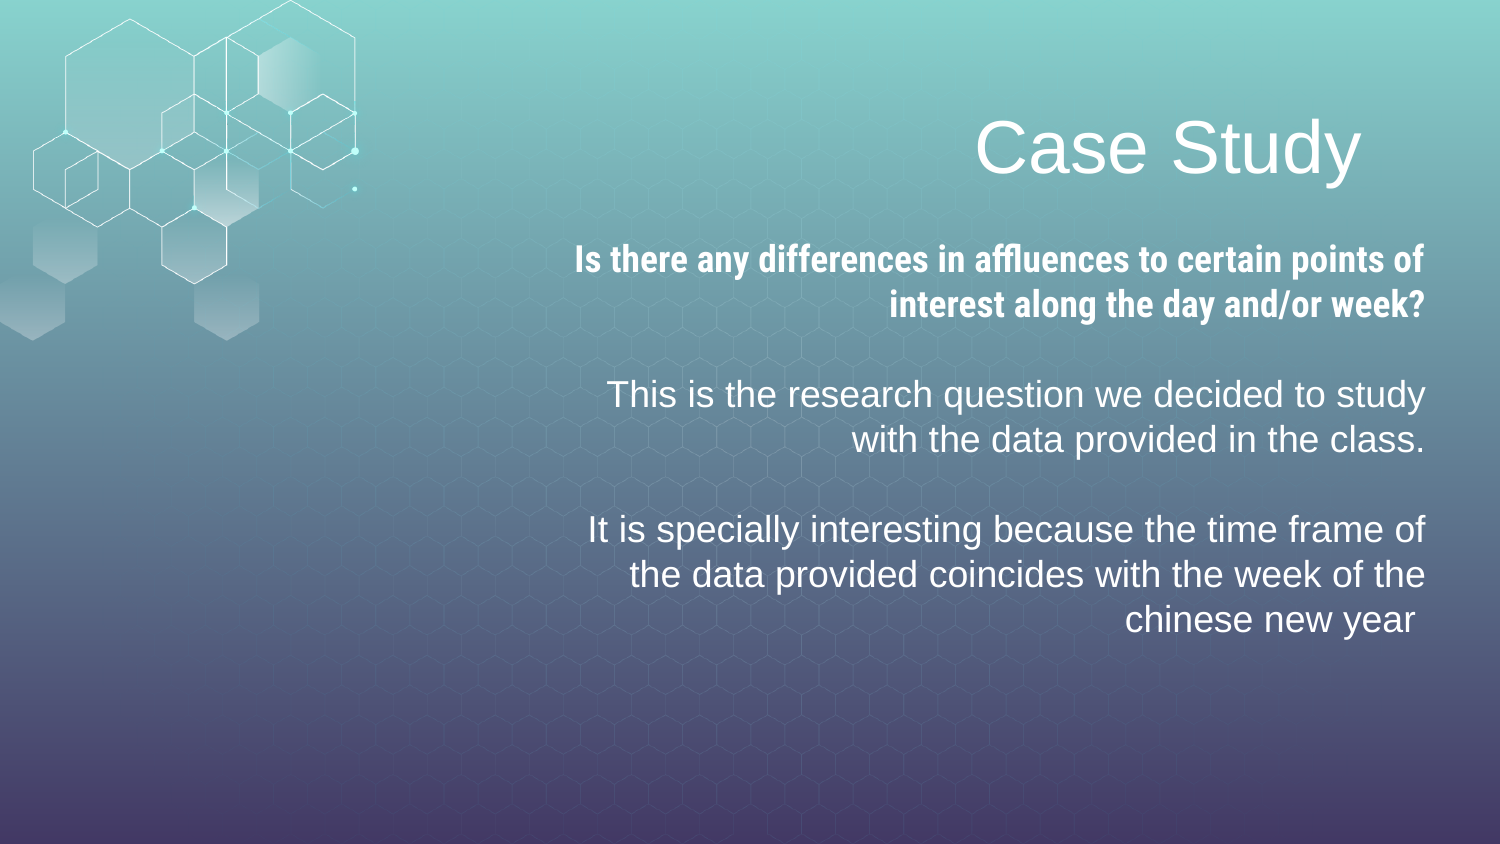

# Case Study
Is there any differences in affluences to certain points of interest along the day and/or week?

This is the research question we decided to study with the data provided in the class.

It is specially interesting because the time frame of the data provided coincides with the week of the chinese new year